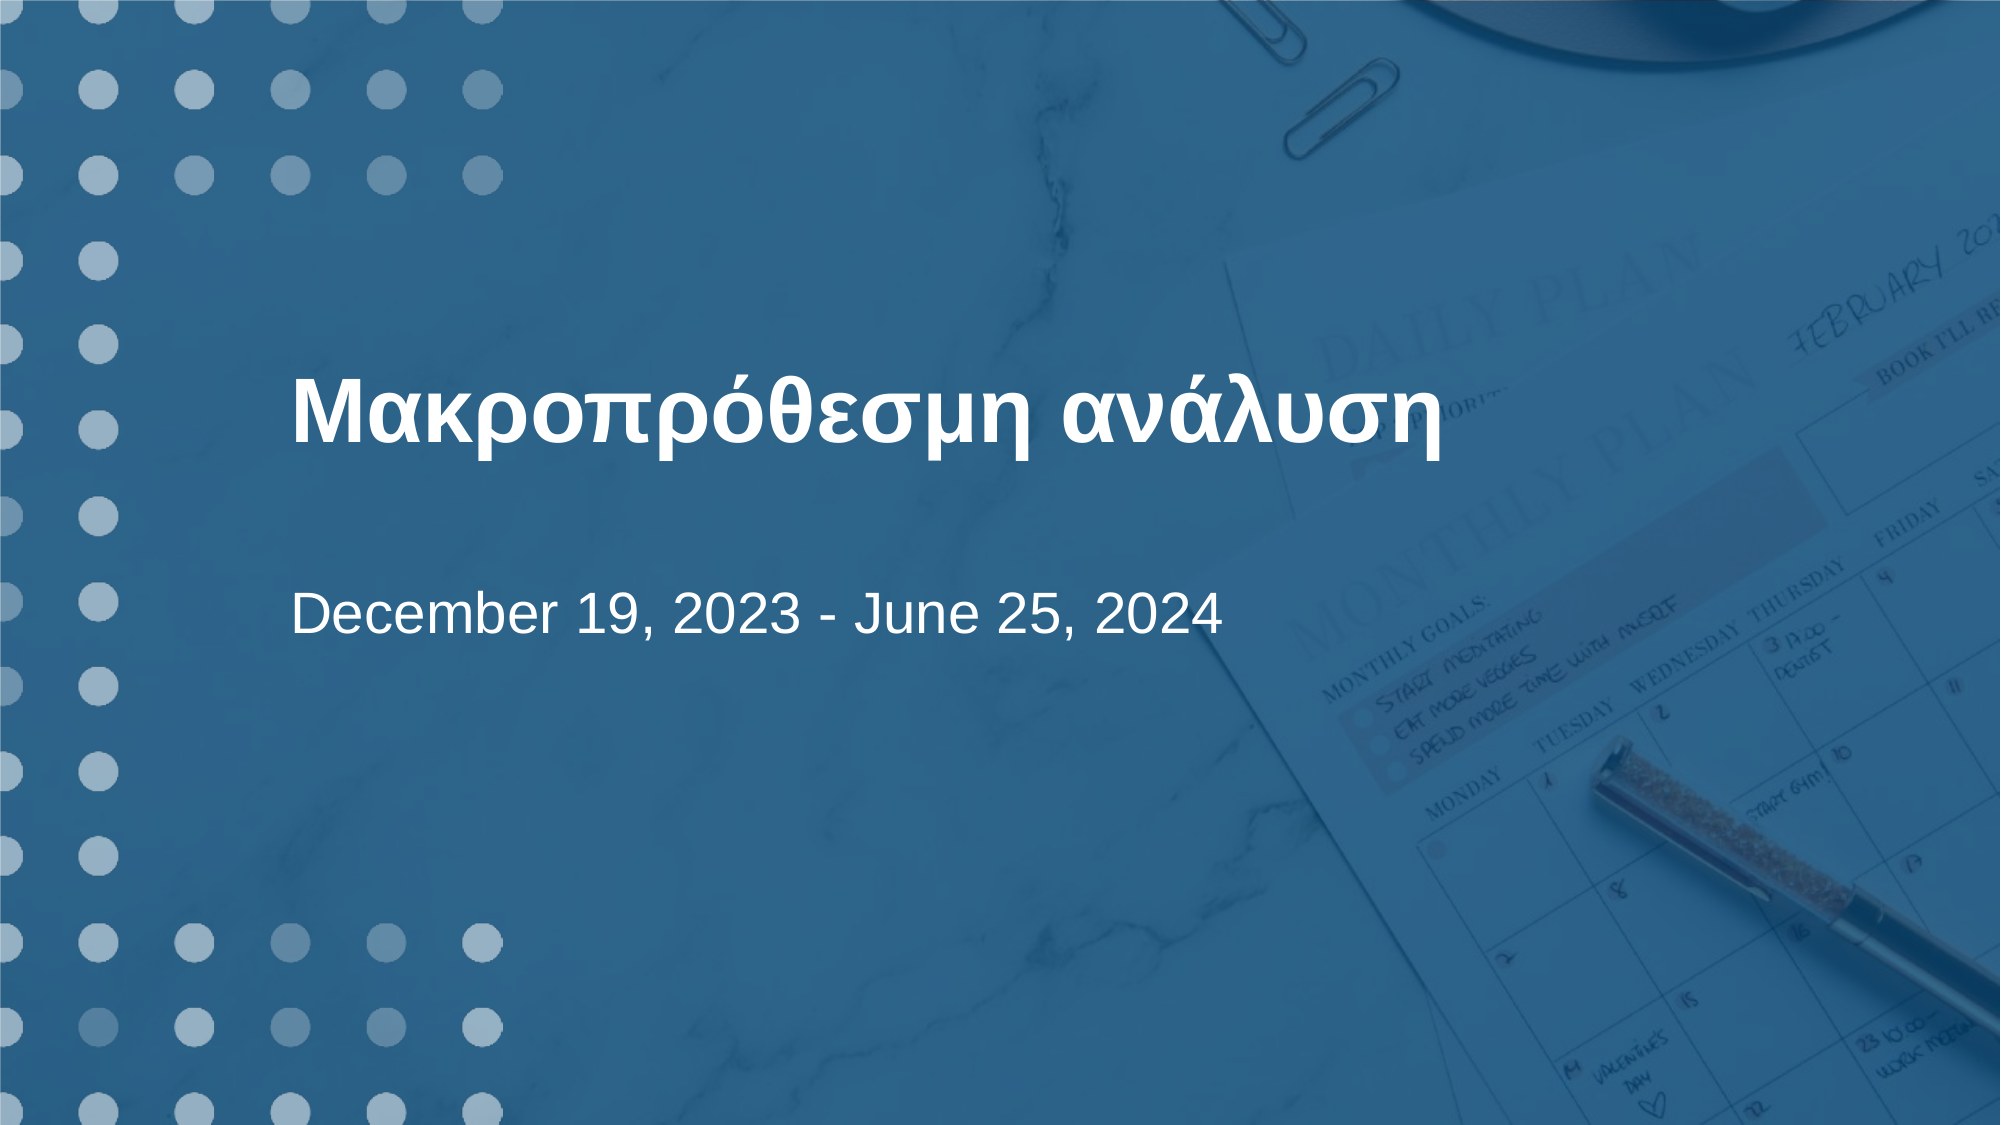

Μακροπρόθεσμη ανάλυση
December 19, 2023 - June 25, 2024